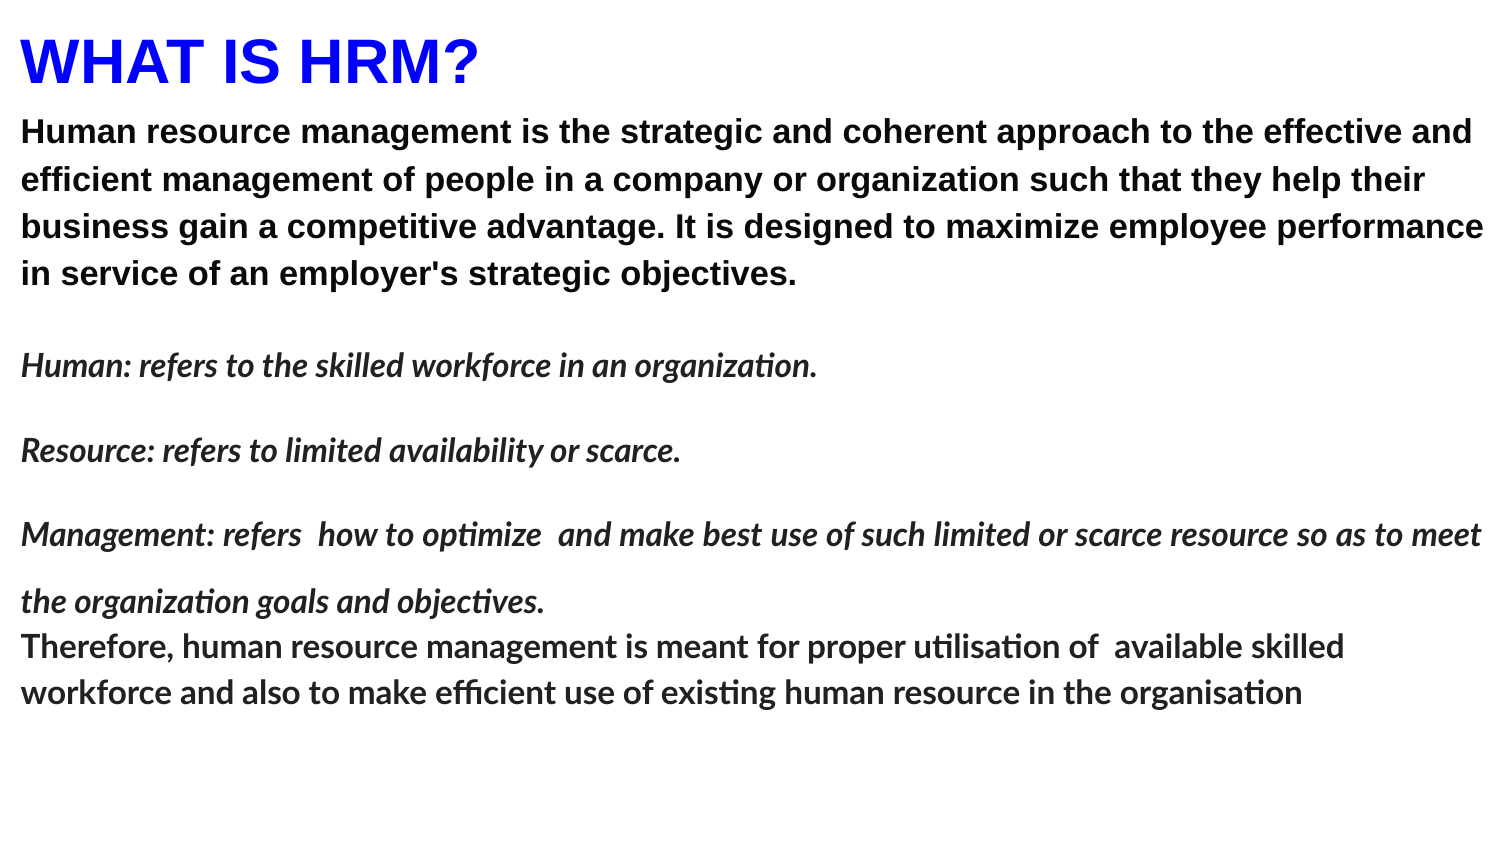

# WHAT IS HRM?
Human resource management is the strategic and coherent approach to the effective and efficient management of people in a company or organization such that they help their business gain a competitive advantage. It is designed to maximize employee performance in service of an employer's strategic objectives.
Human: refers to the skilled workforce in an organization.
Resource: refers to limited availability or scarce.
Management: refers  how to optimize  and make best use of such limited or scarce resource so as to meet the organization goals and objectives.
Therefore, human resource management is meant for proper utilisation of  available skilled workforce and also to make efficient use of existing human resource in the organisation